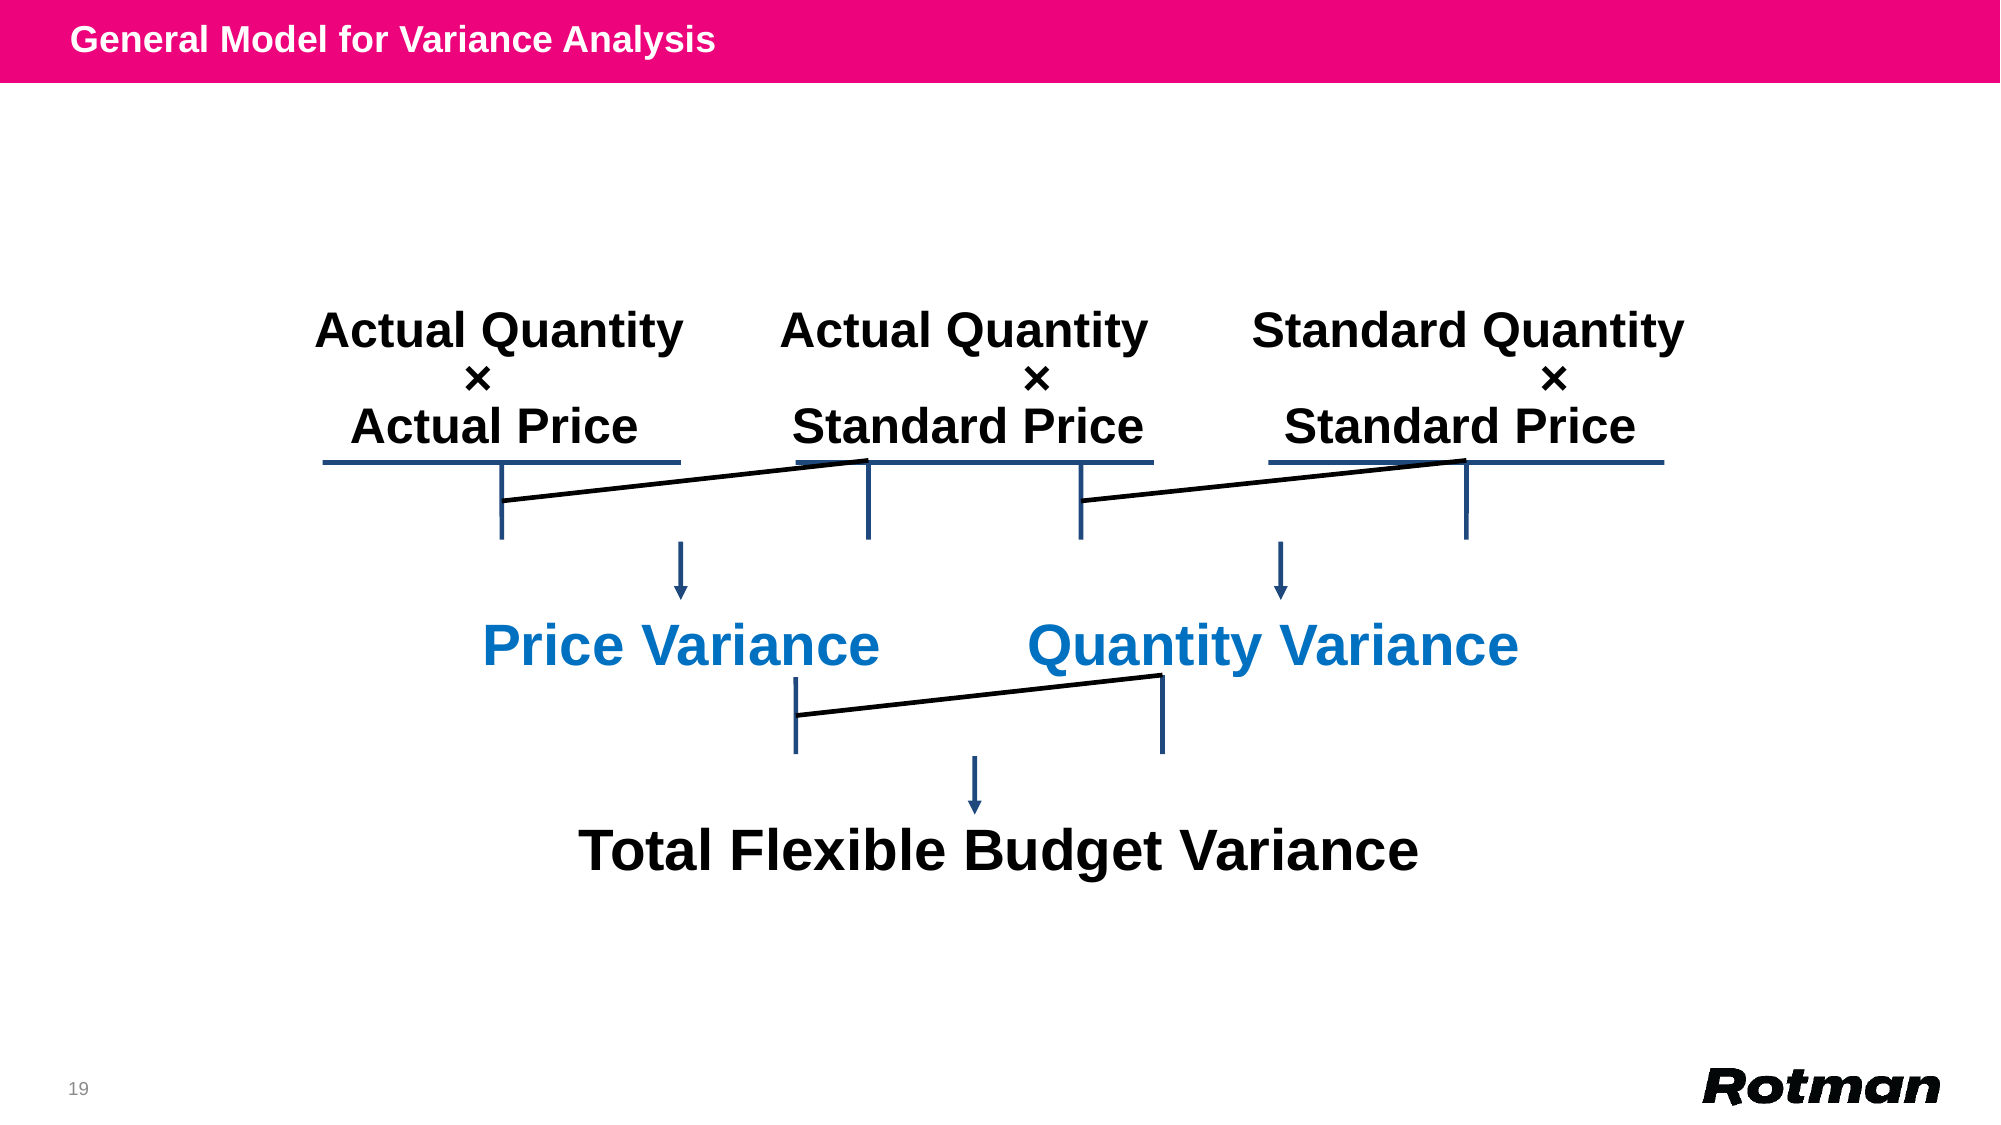

General Model for Variance Analysis
  Actual Quantity       Actual Quantity	    Standard Quantity
            ×                                      ×                                   ×
    Actual Price           Standard Price          Standard Price

Quantity Variance
Price Variance

Total Flexible Budget Variance
19